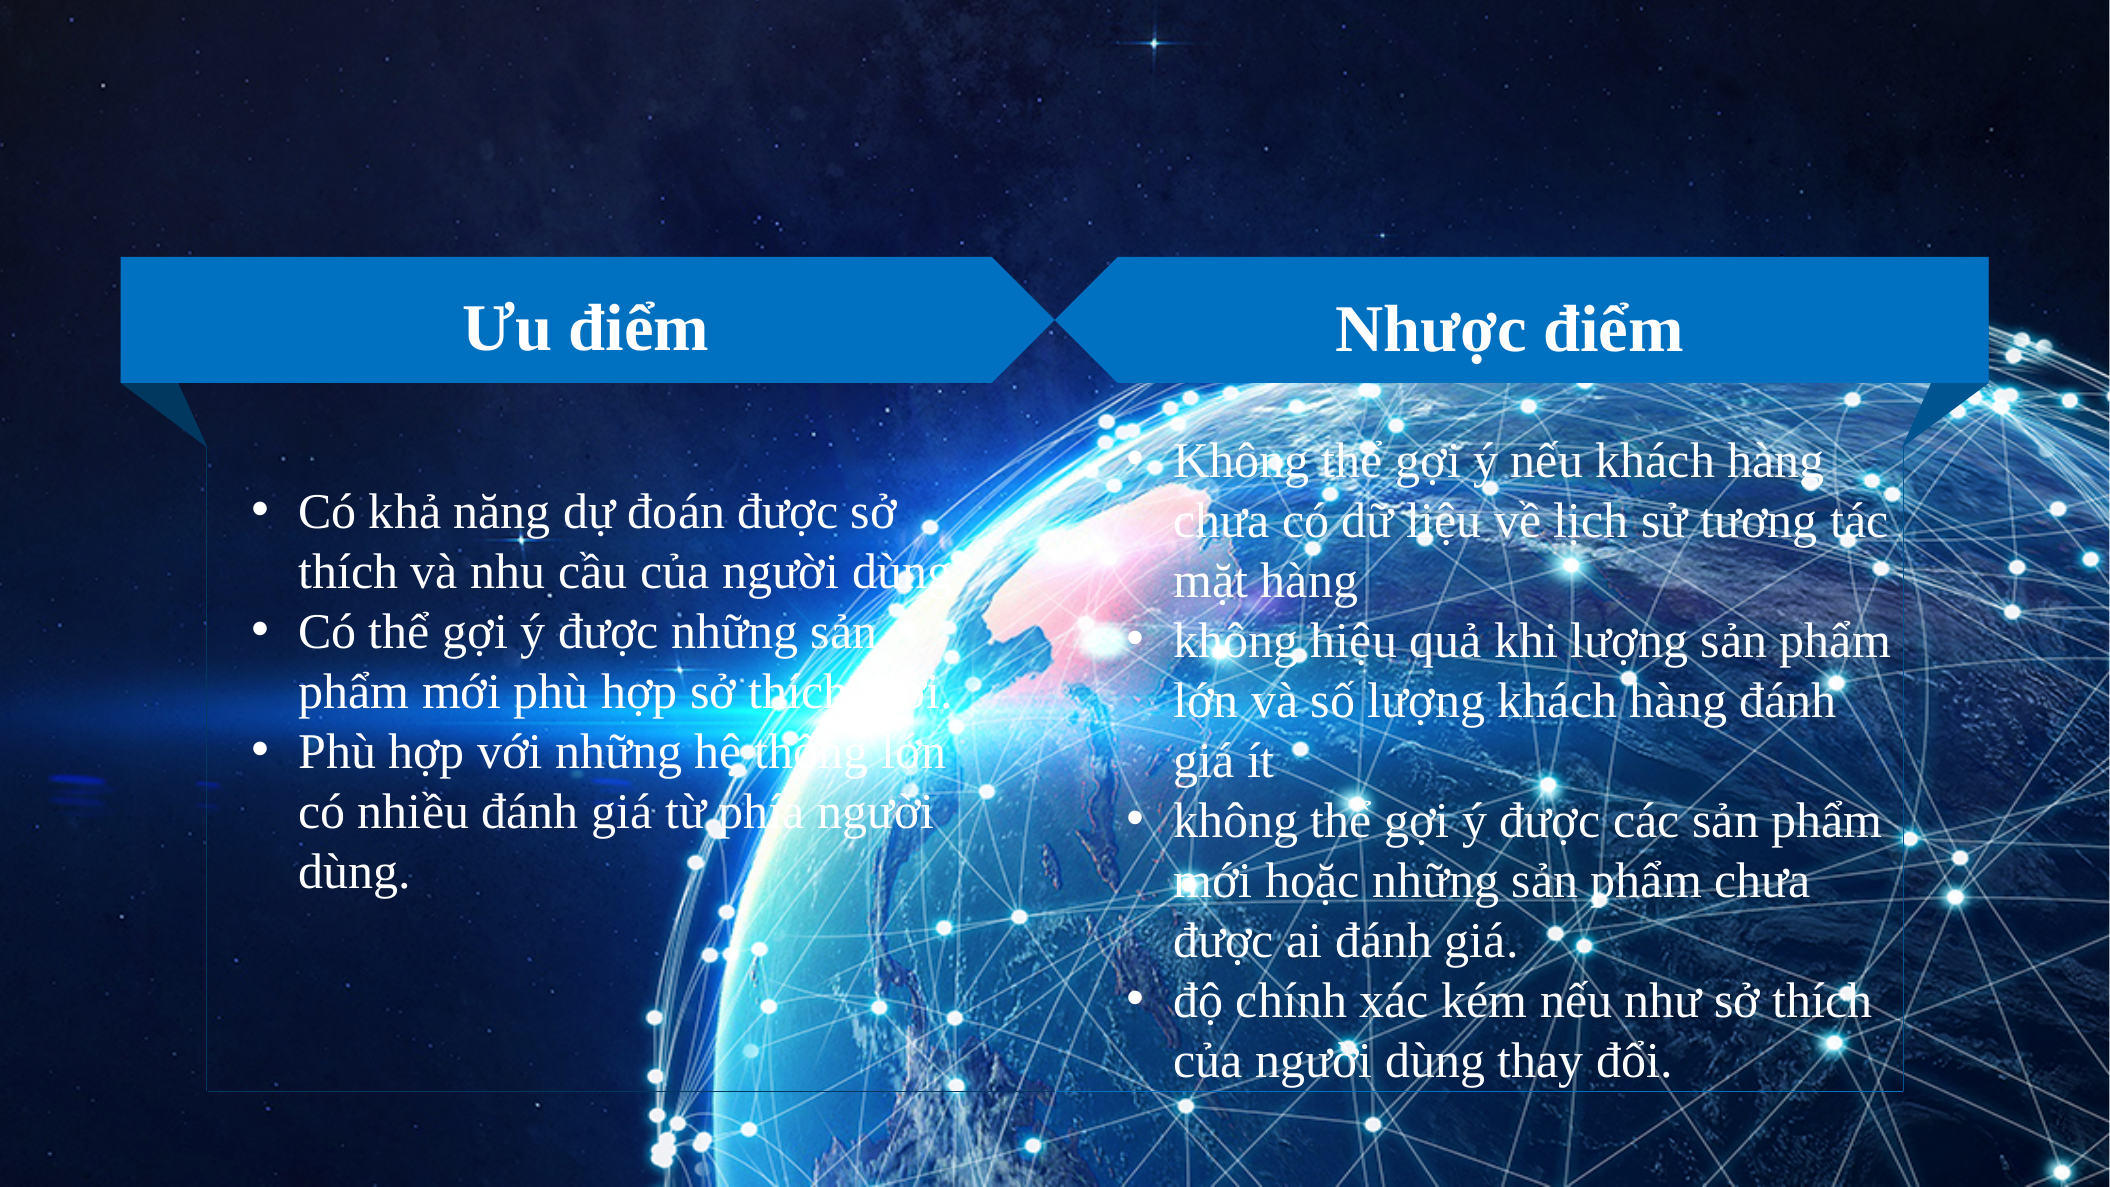

Nhược điểm

Ưu điểm

Không thể gợi ý nếu khách hàng chưa có dữ liệu về lịch sử tương tác mặt hàng
không hiệu quả khi lượng sản phẩm lớn và số lượng khách hàng đánh giá ít
không thể gợi ý được các sản phẩm mới hoặc những sản phẩm chưa được ai đánh giá.
độ chính xác kém nếu như sở thích của người dùng thay đổi.
Có khả năng dự đoán được sở thích và nhu cầu của người dùng
Có thể gợi ý được những sản phẩm mới phù hợp sở thích mới.
Phù hợp với những hệ thống lớn có nhiều đánh giá từ phía người dùng.